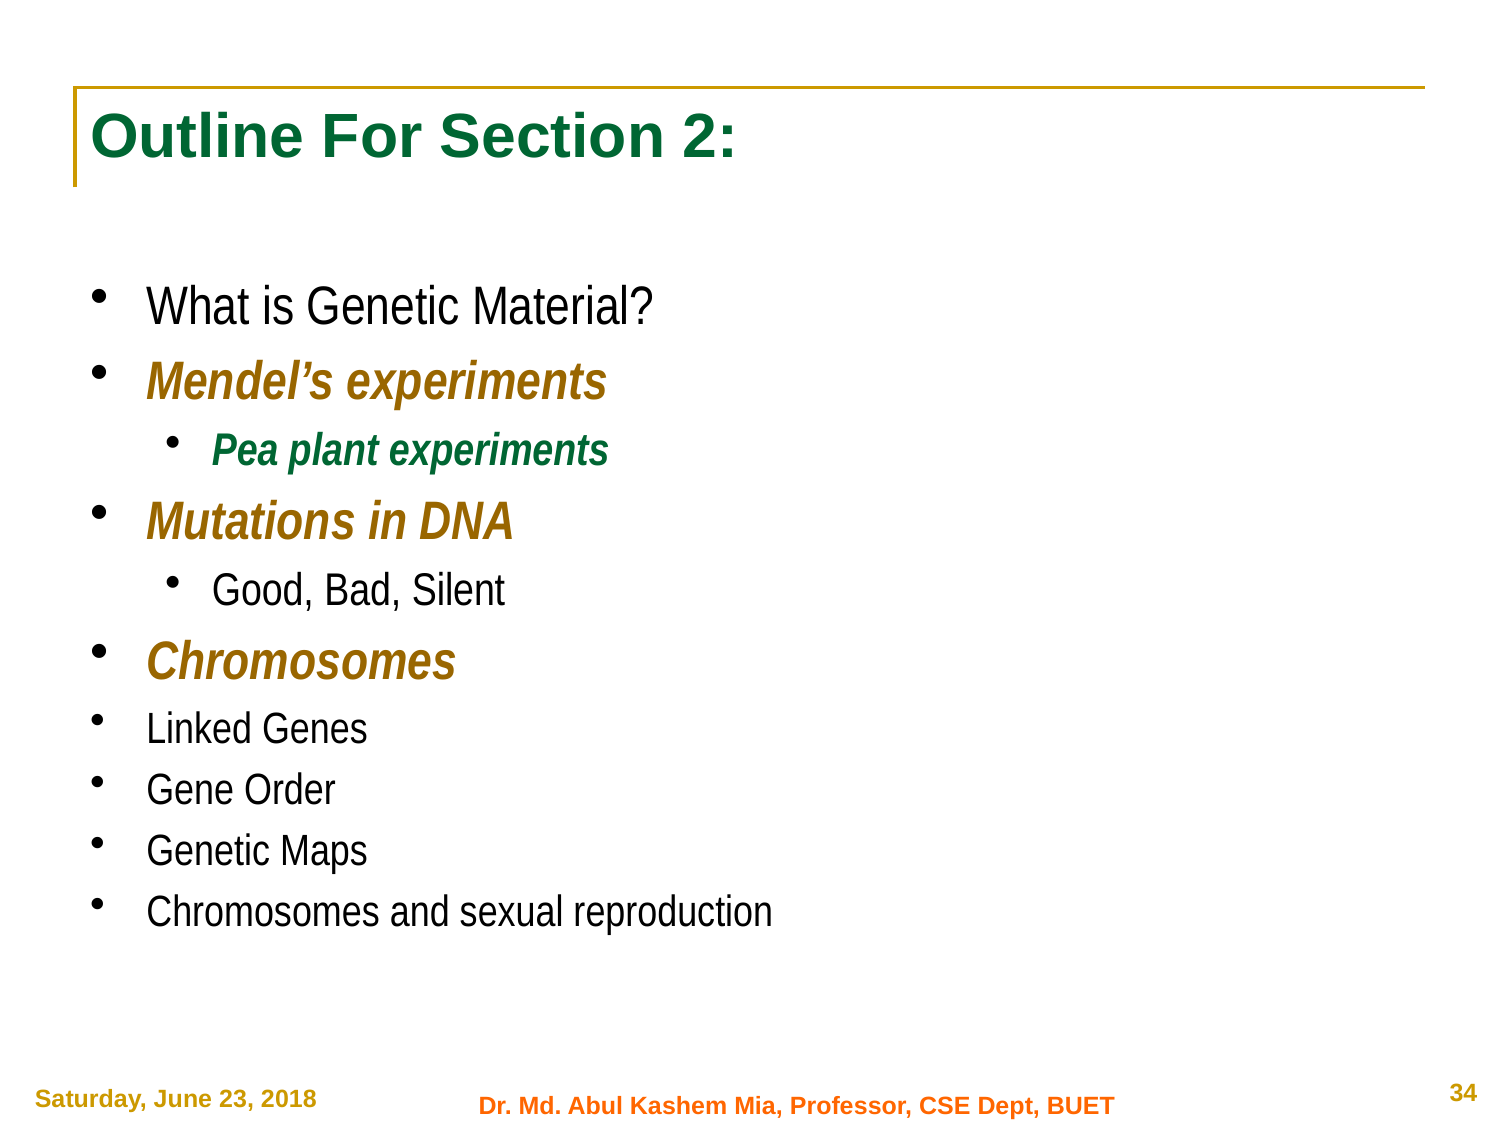

# Outline For Section 2:
What is Genetic Material?
Mendel’s experiments
Pea plant experiments
Mutations in DNA
Good, Bad, Silent
Chromosomes
Linked Genes
Gene Order
Genetic Maps
Chromosomes and sexual reproduction